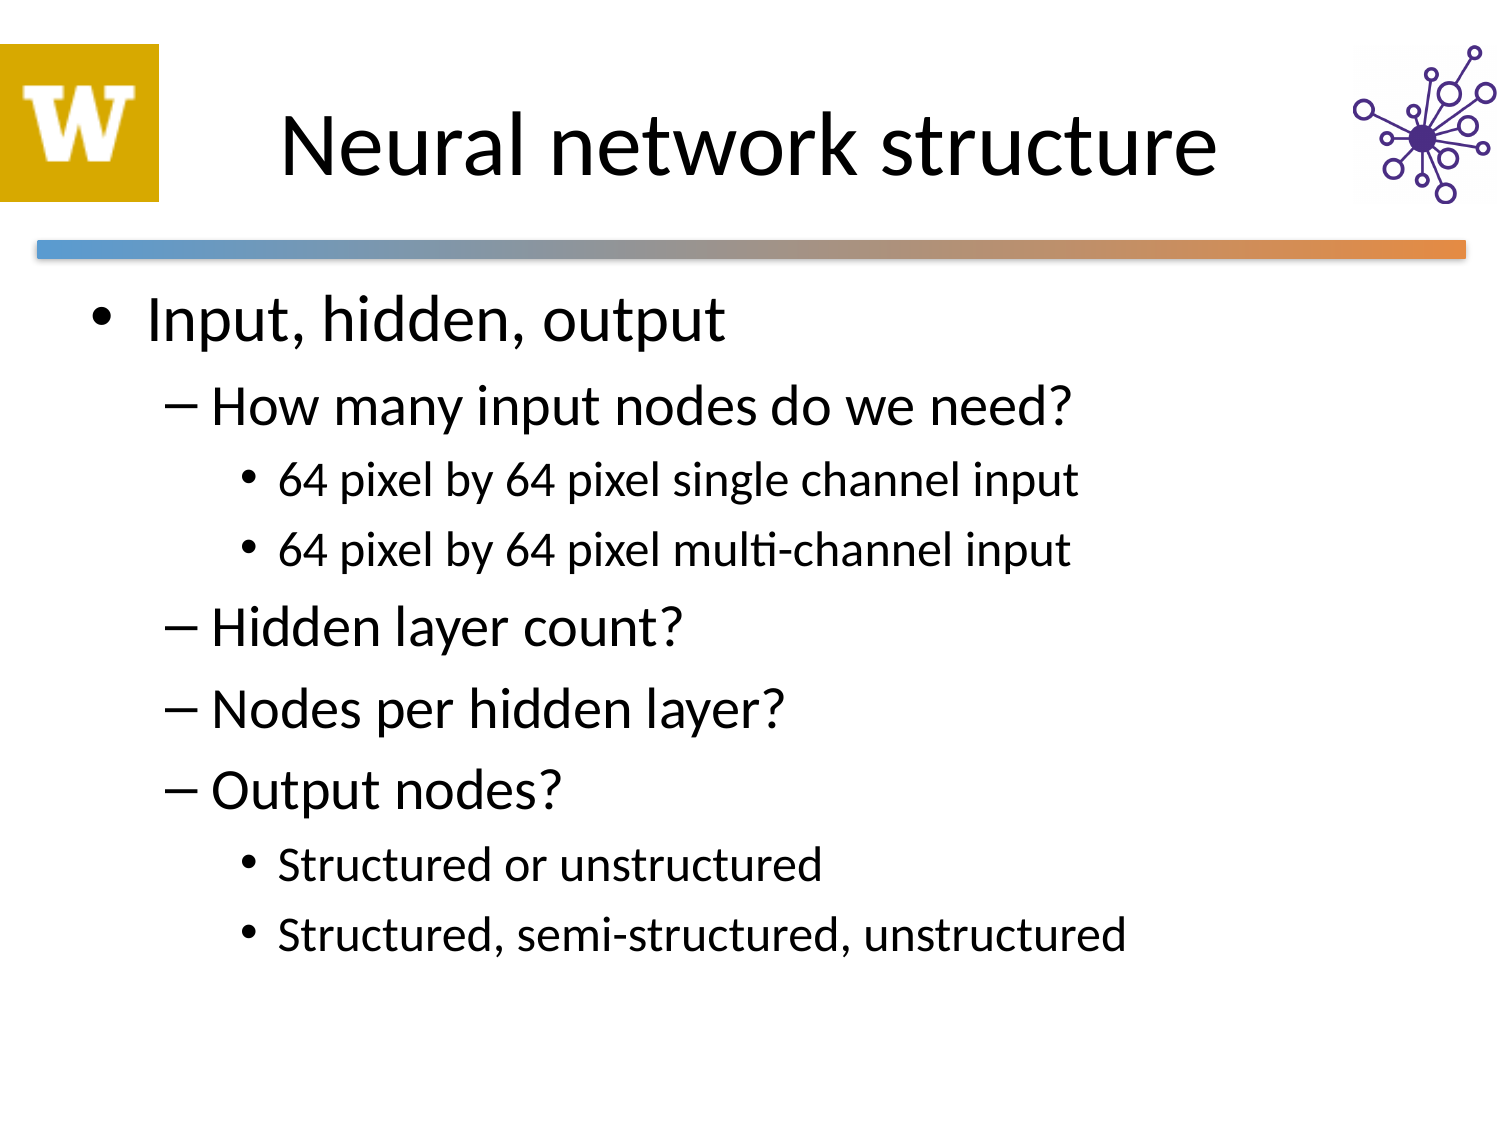

# Neural network structure
Input, hidden, output
How many input nodes do we need?
64 pixel by 64 pixel single channel input
64 pixel by 64 pixel multi-channel input
Hidden layer count?
Nodes per hidden layer?
Output nodes?
Structured or unstructured
Structured, semi-structured, unstructured